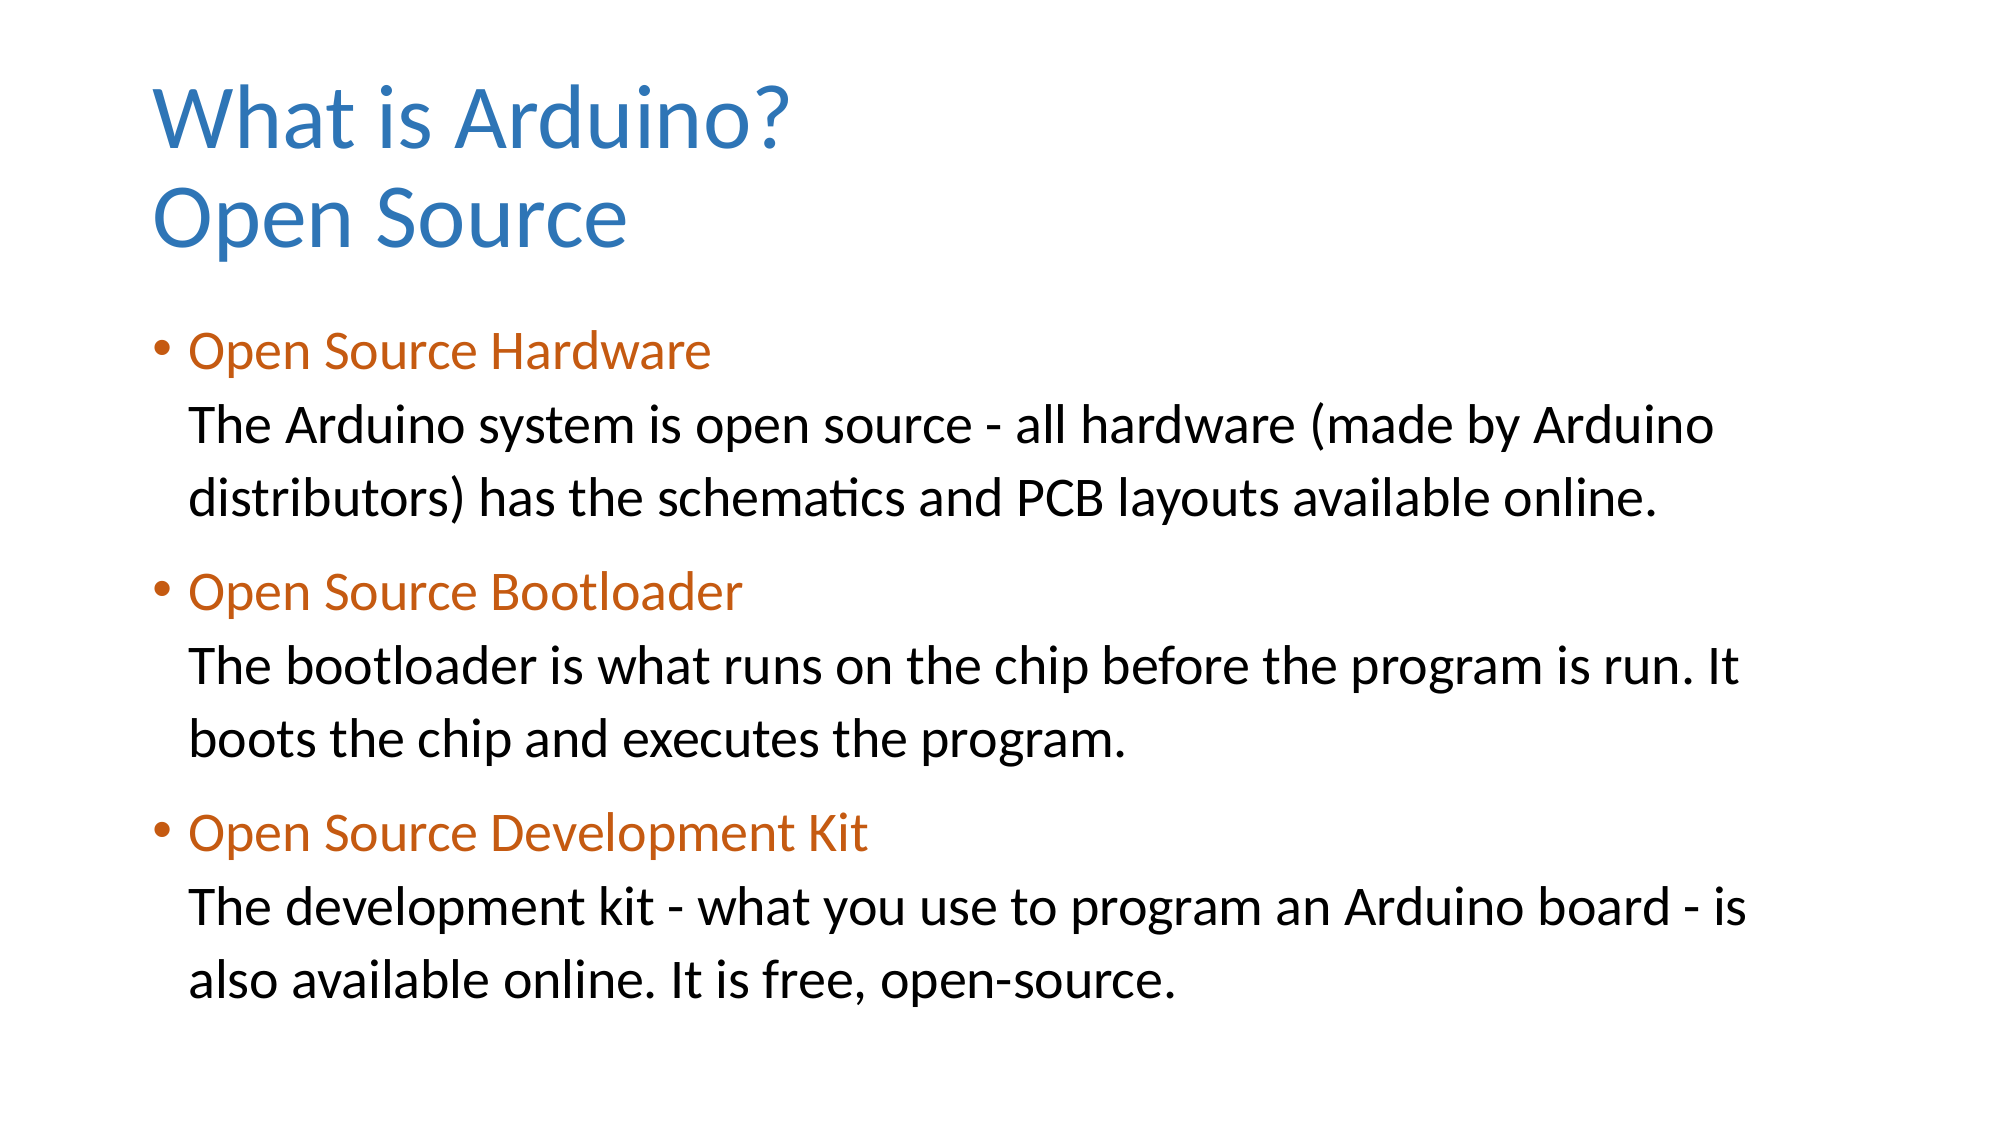

# What is Arduino? Open Source
Open Source Hardware
The Arduino system is open source - all hardware (made by Arduino
distributors) has the schematics and PCB layouts available online.
Open Source Bootloader
The bootloader is what runs on the chip before the program is run. It
boots the chip and executes the program.
Open Source Development Kit
The development kit - what you use to program an Arduino board - is
also available online. It is free, open-source.